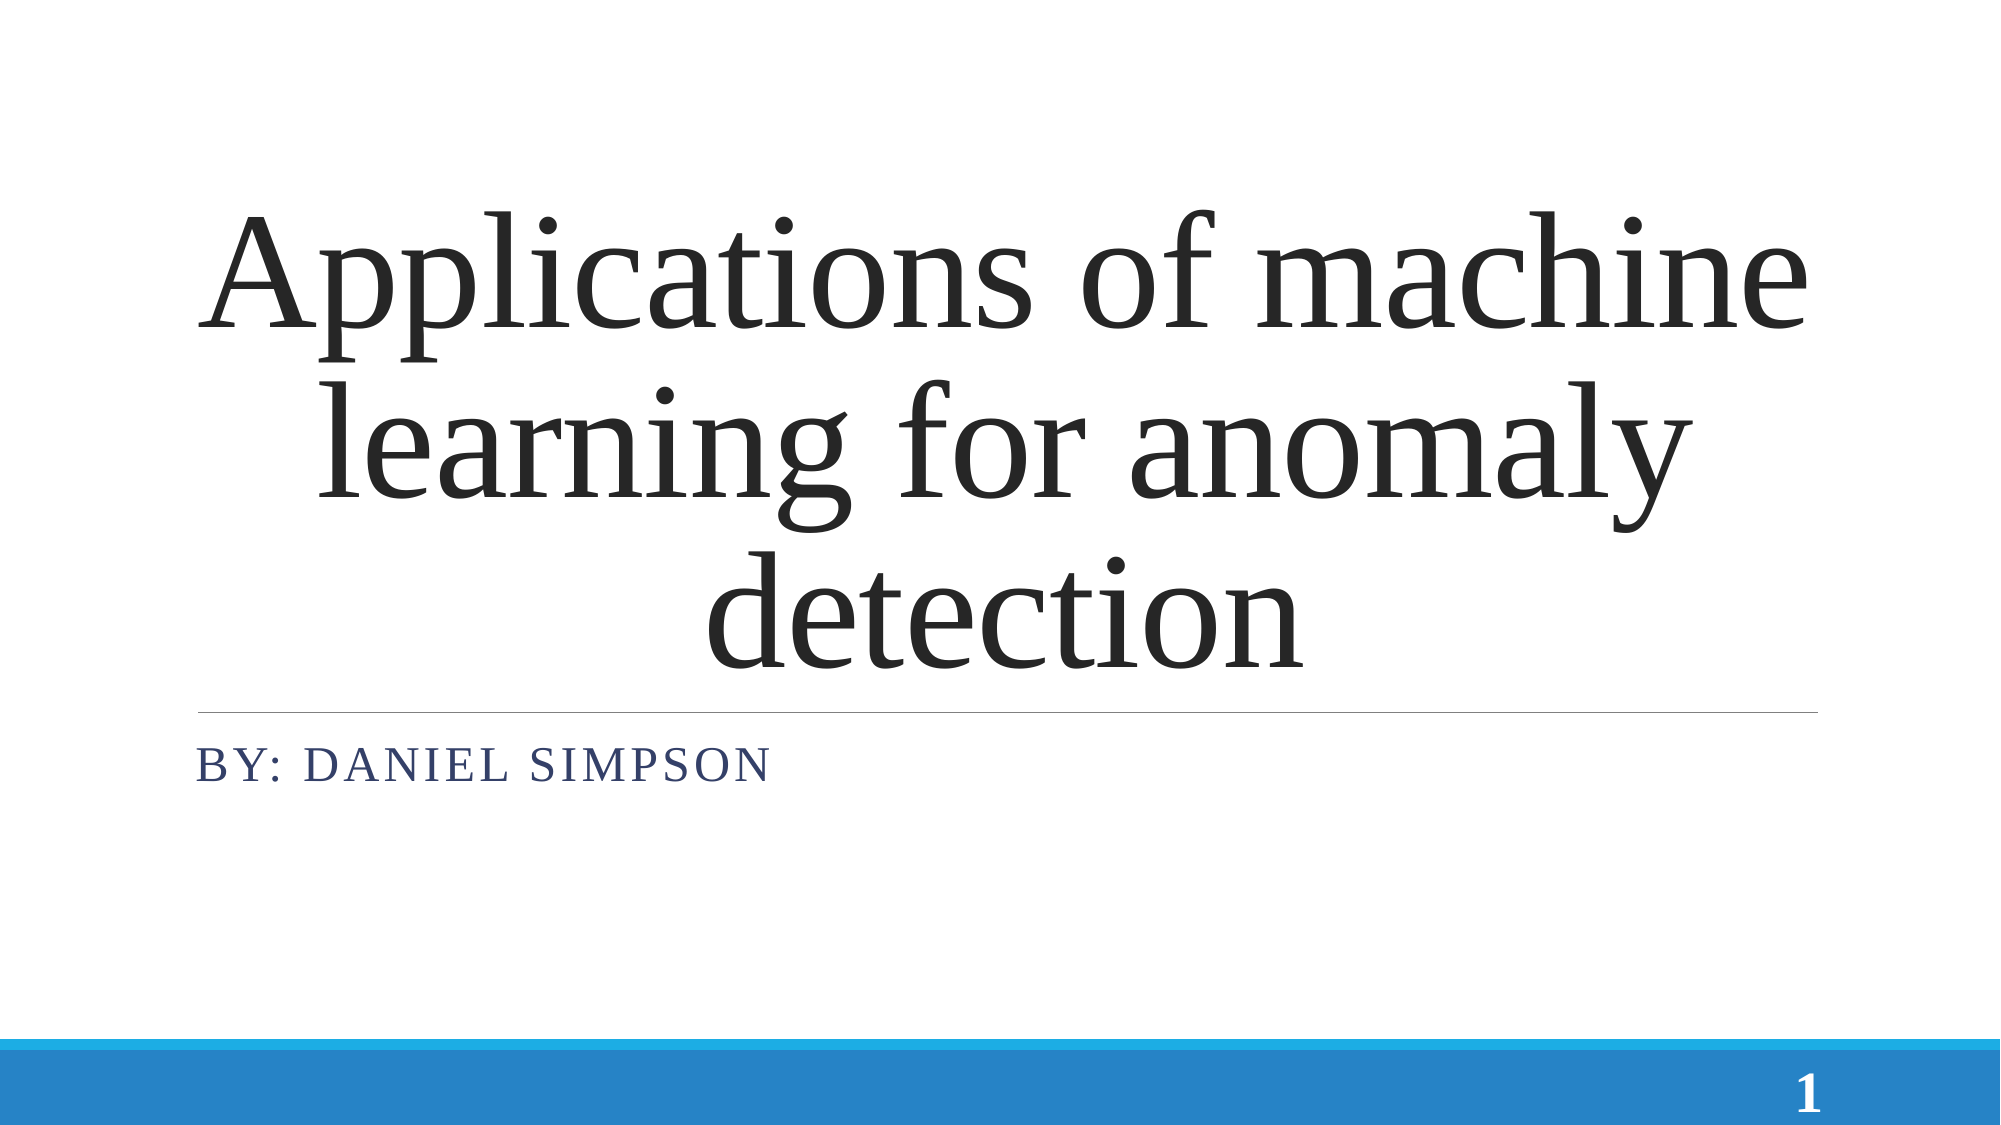

# Applications of machine learning for anomaly detection
By: Daniel Simpson
1